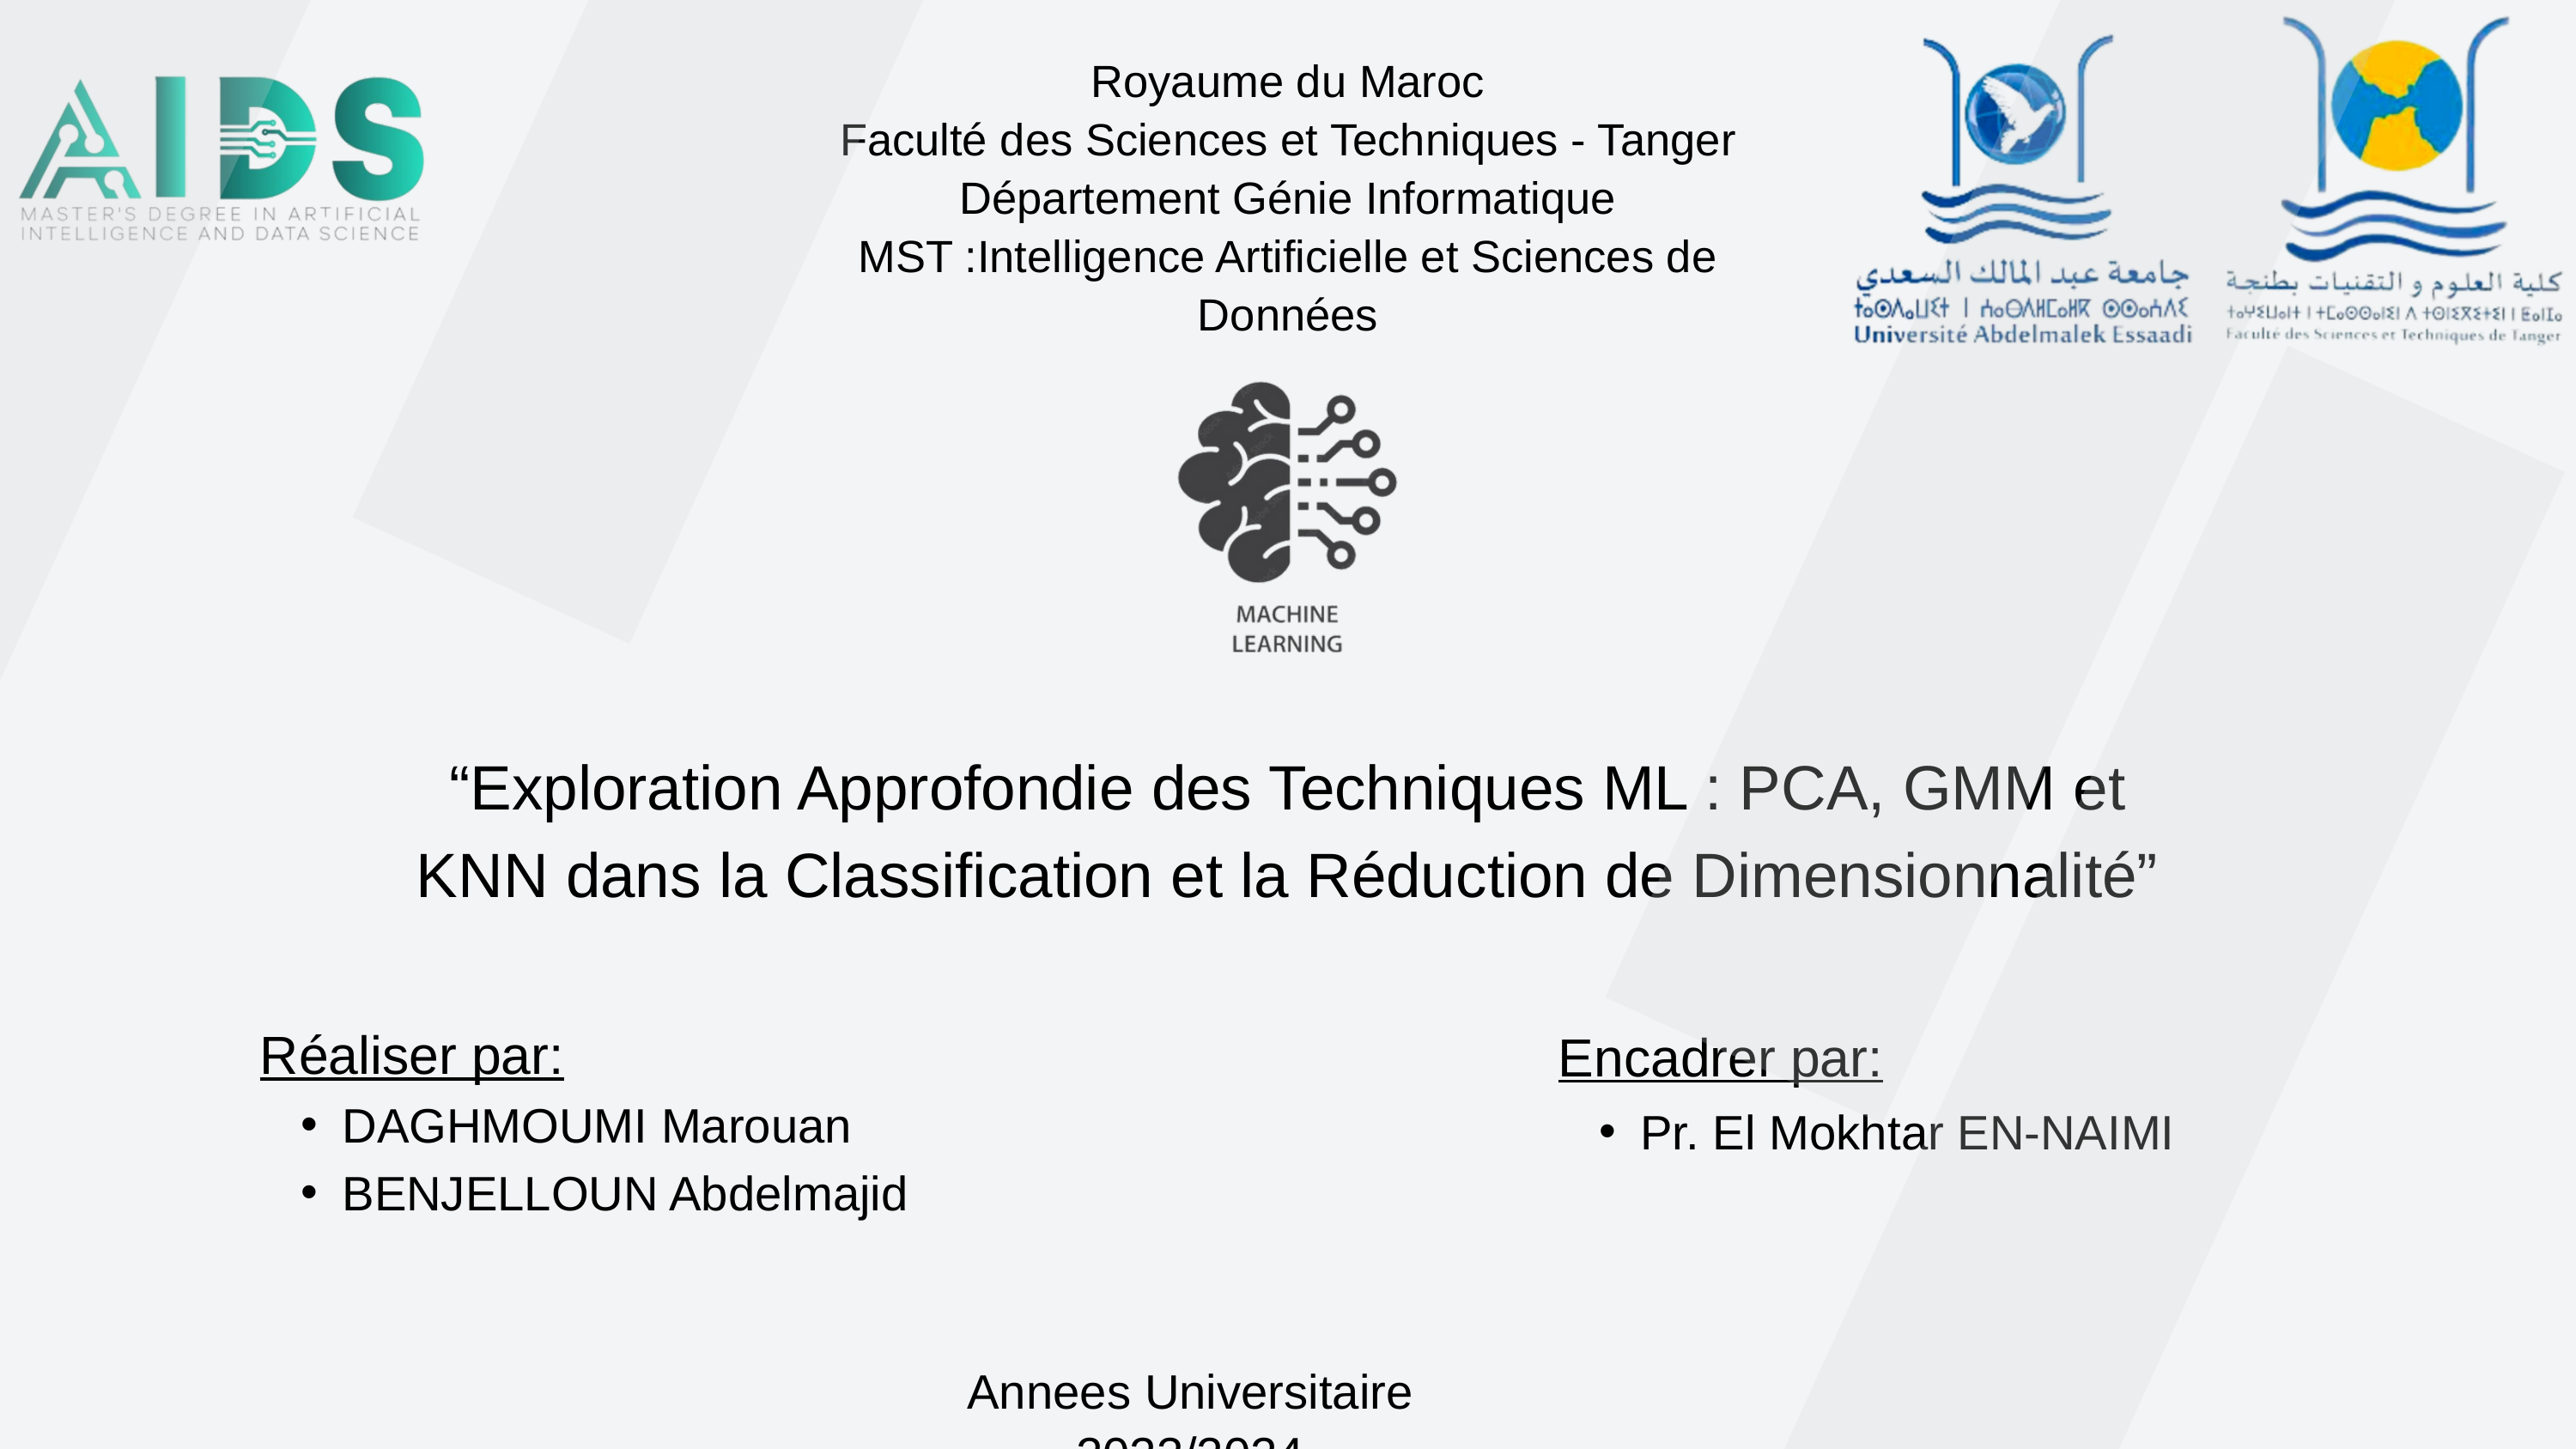

Royaume du Maroc
Faculté des Sciences et Techniques - Tanger
Département Génie Informatique
MST :Intelligence Artificielle et Sciences de Données

“Exploration Approfondie des Techniques ML : PCA, GMM et KNN dans la Classification et la Réduction de Dimensionnalité”
Encadrer par:
Pr. El Mokhtar EN-NAIMI
Réaliser par:
DAGHMOUMI Marouan
BENJELLOUN Abdelmajid
Annees Universitaire 2023/2024